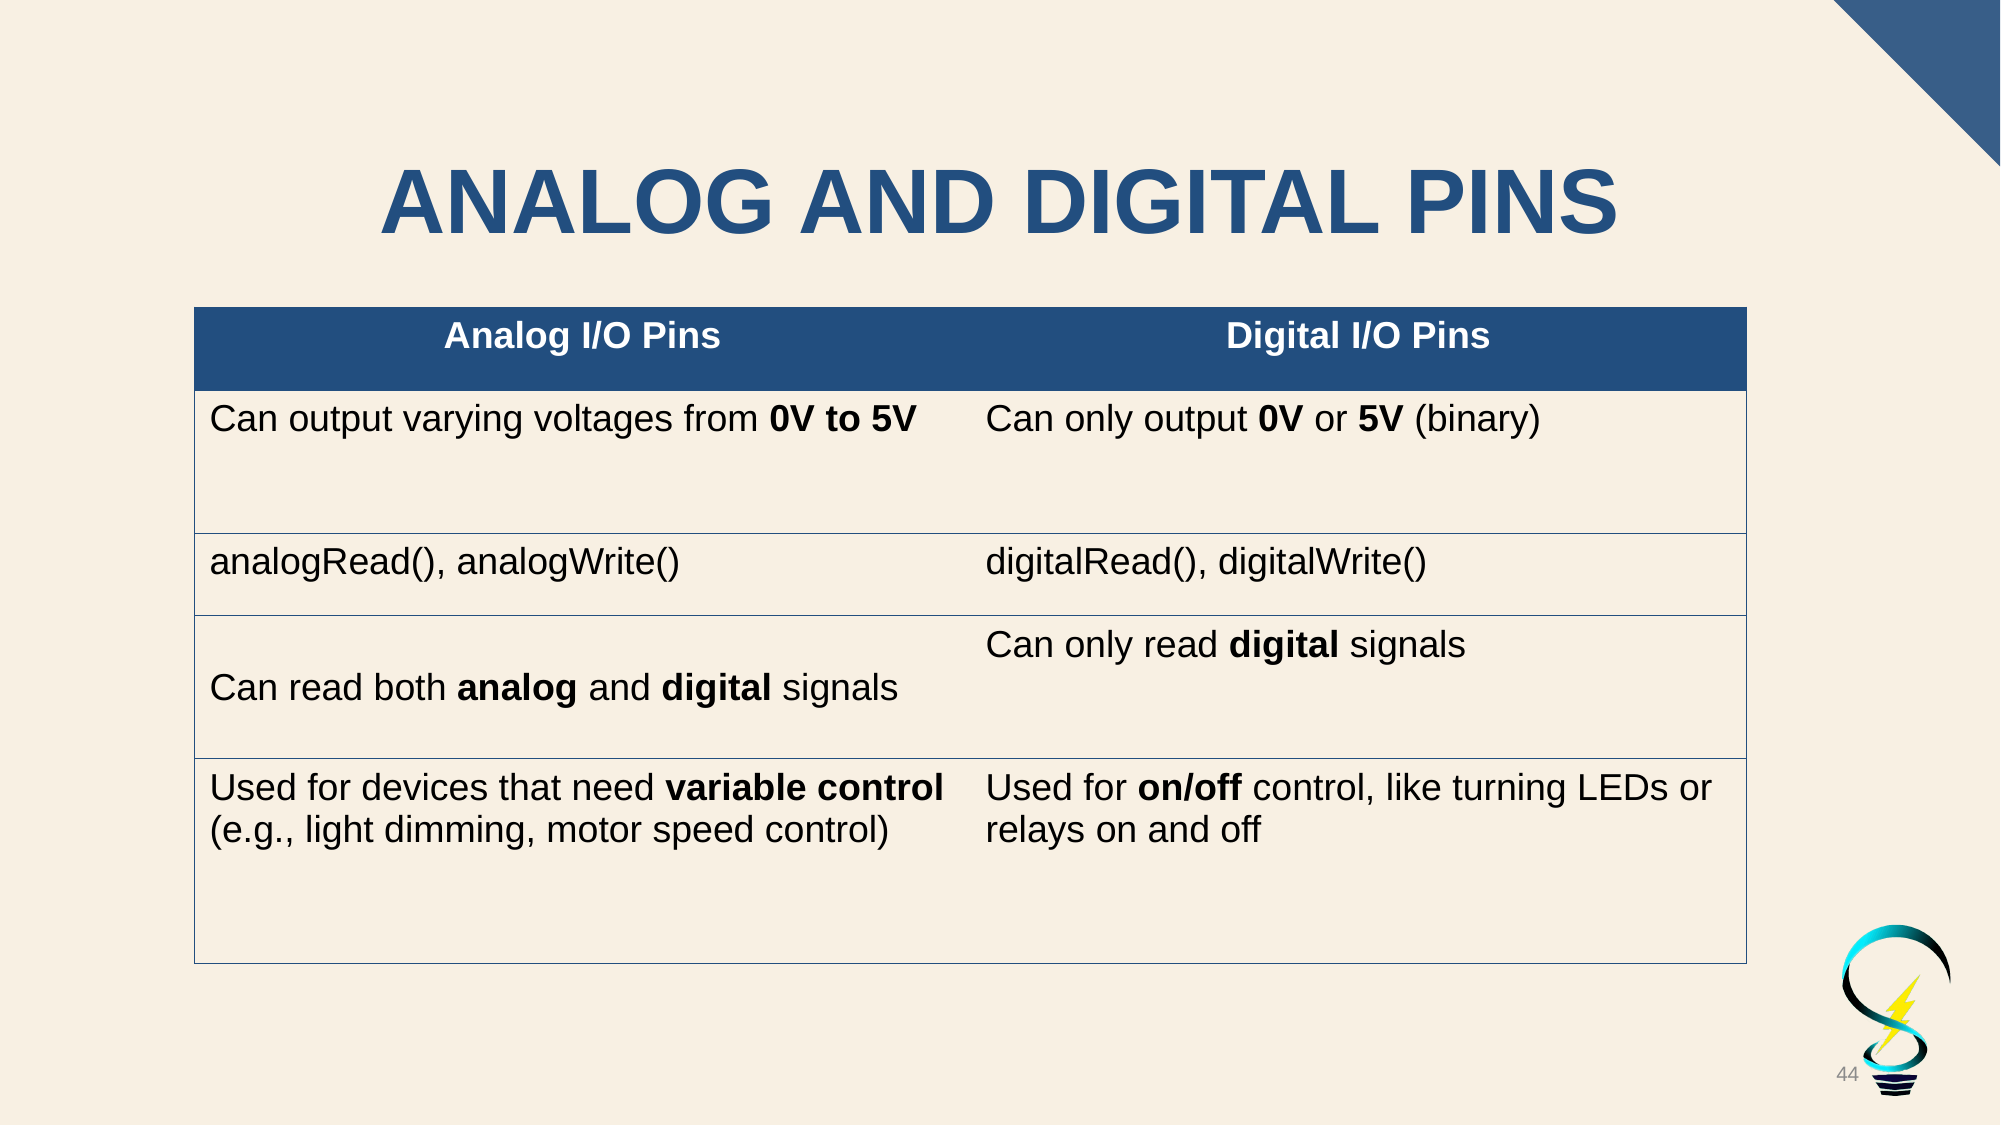

# Analog and Digital pins
| Analog I/O Pins | Digital I/O Pins |
| --- | --- |
| Can output varying voltages from 0V to 5V | Can only output 0V or 5V (binary) |
| analogRead(), analogWrite() | digitalRead(), digitalWrite() |
| Can read both analog and digital signals | Can only read digital signals |
| Used for devices that need variable control (e.g., light dimming, motor speed control) | Used for on/off control, like turning LEDs or relays on and off |
44